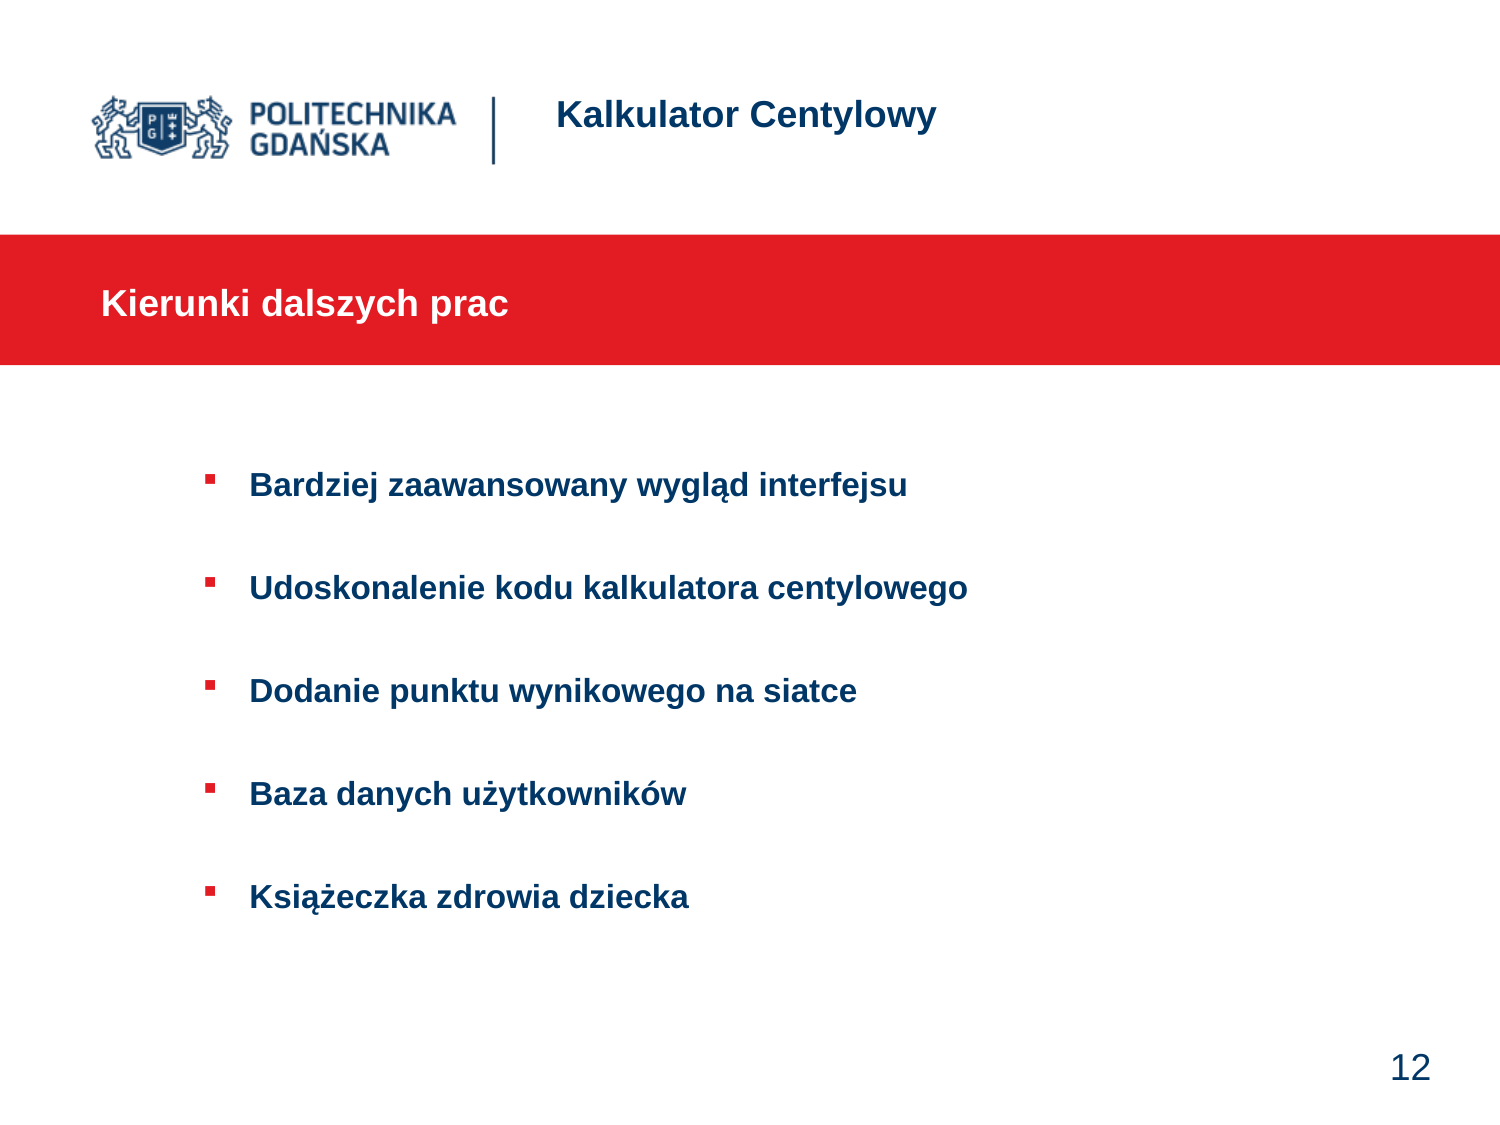

# Kalkulator Centylowy
Kierunki dalszych prac
Bardziej zaawansowany wygląd interfejsu

Udoskonalenie kodu kalkulatora centylowego

Dodanie punktu wynikowego na siatce

Baza danych użytkowników

Książeczka zdrowia dziecka